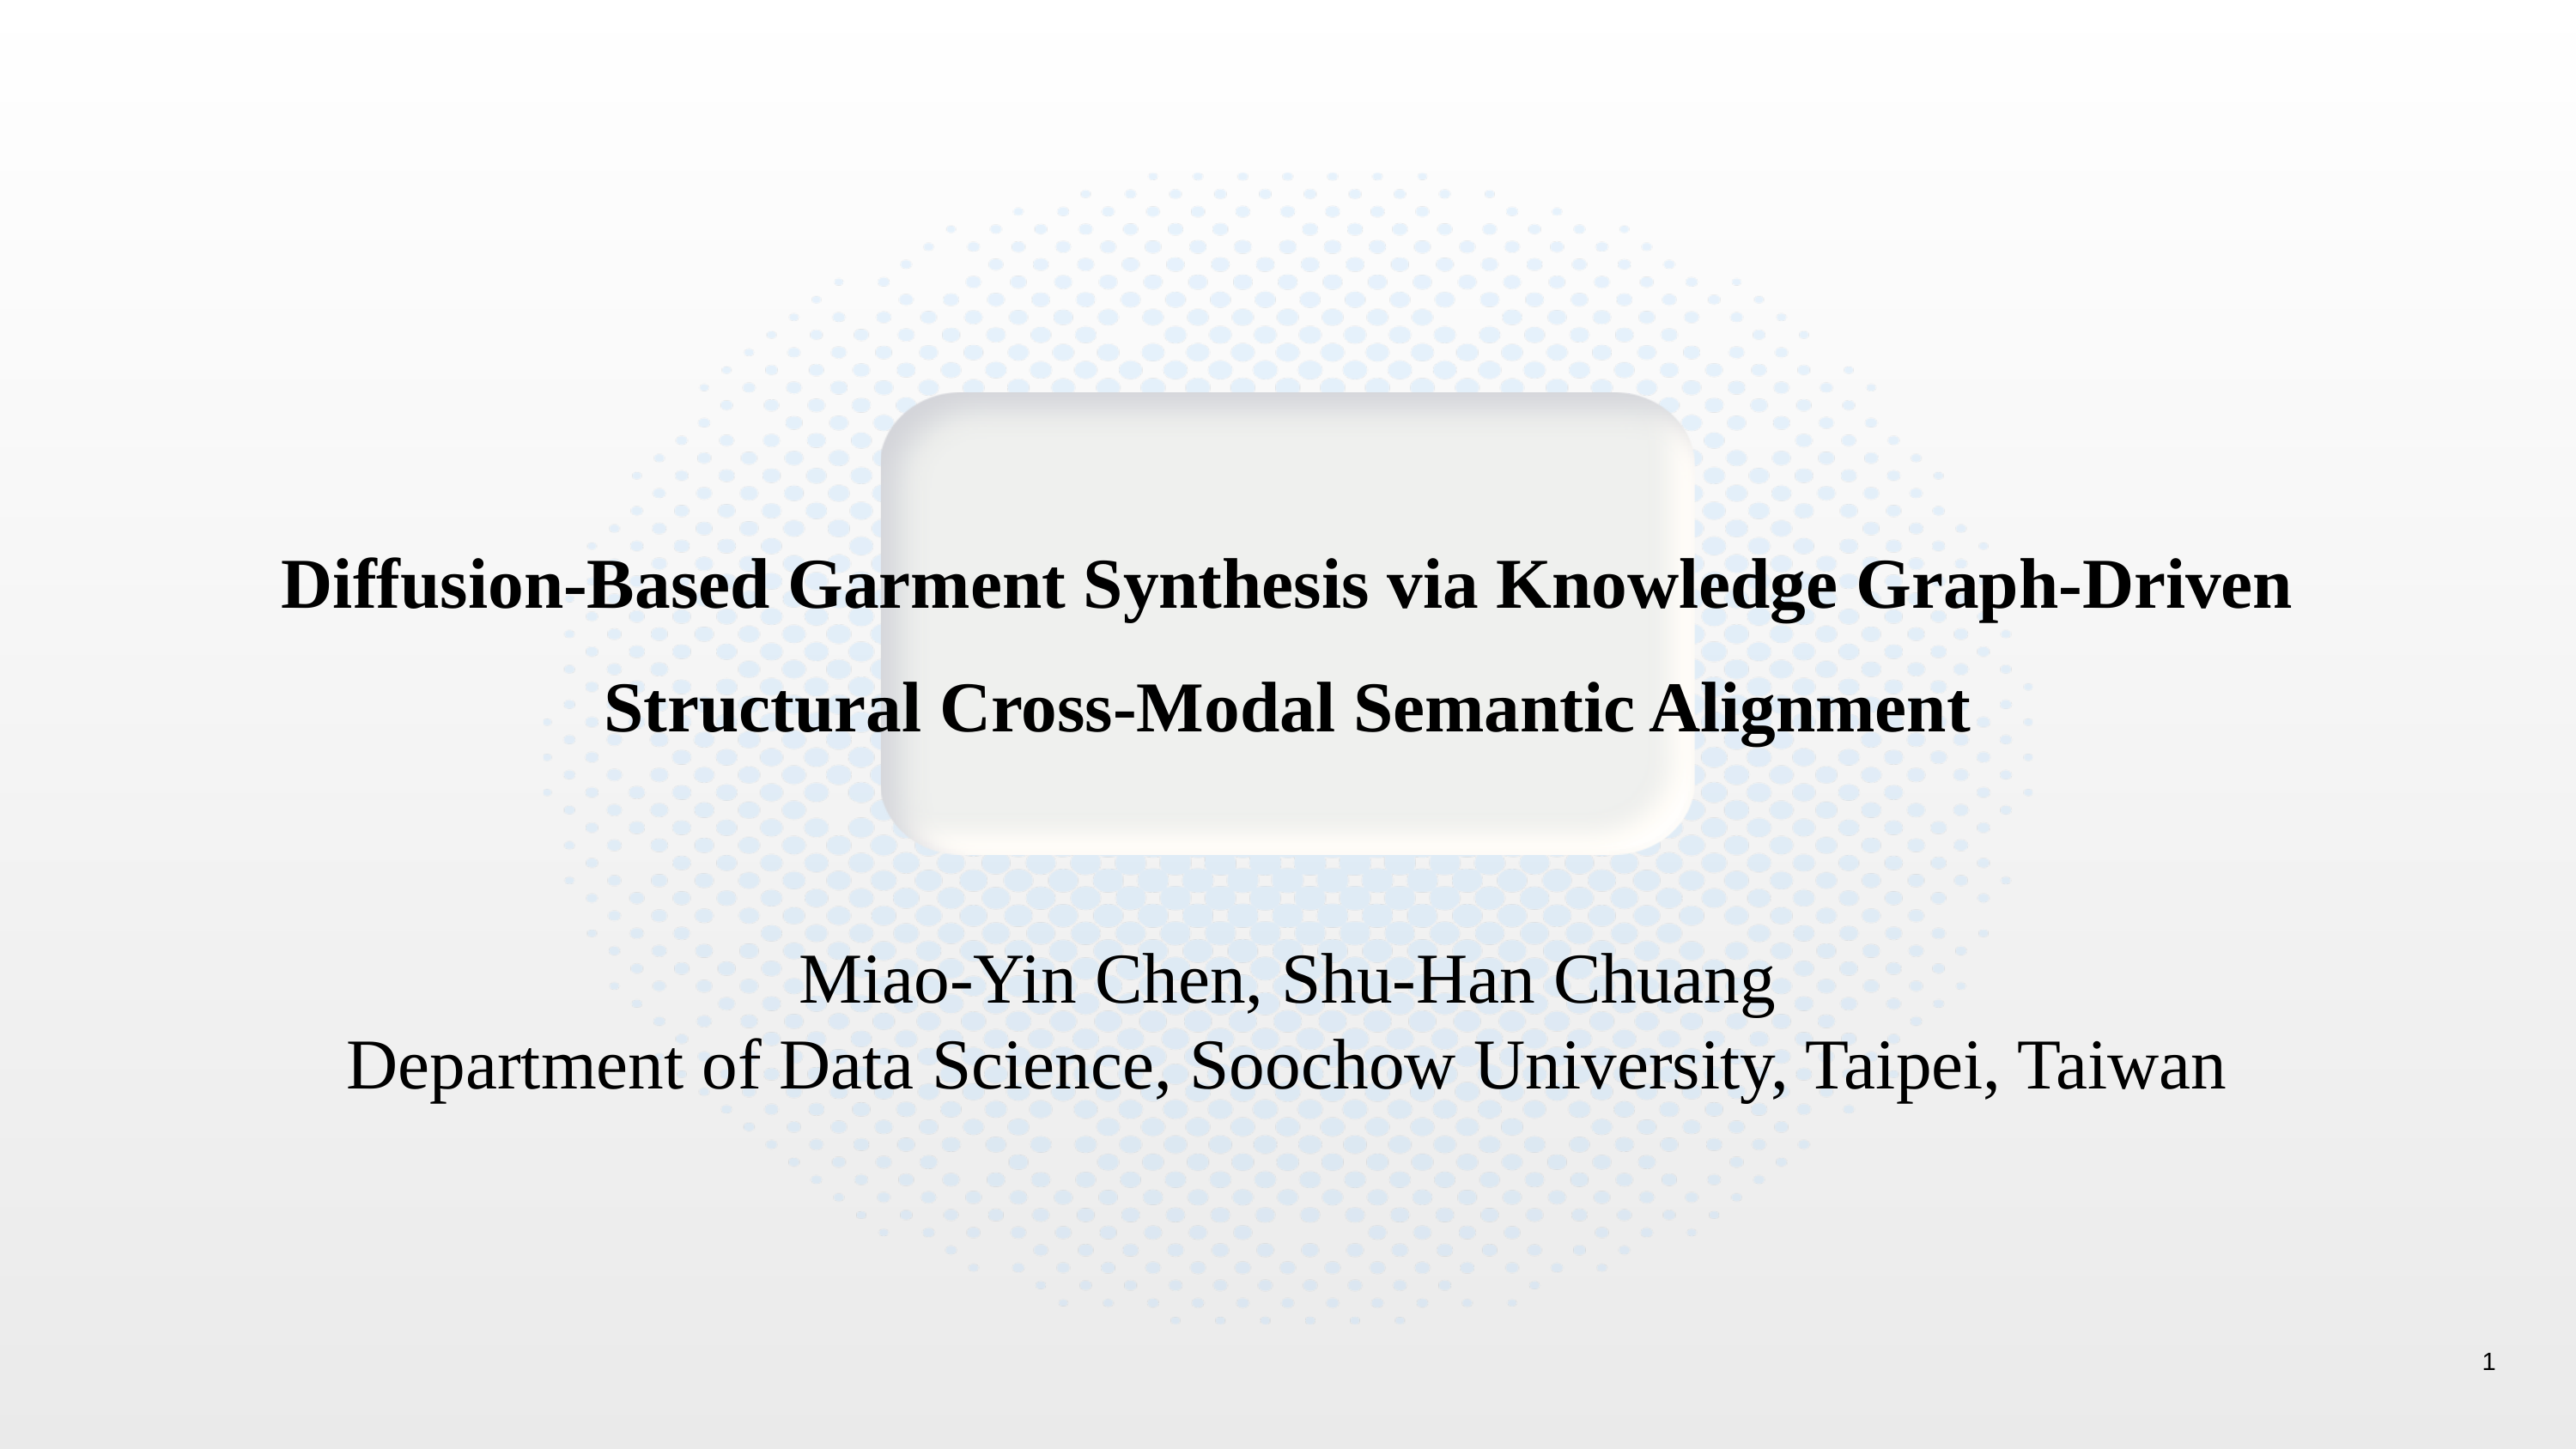

Diffusion-Based Garment Synthesis via Knowledge Graph-Driven Structural Cross-Modal Semantic Alignment
Miao-Yin Chen, Shu-Han Chuang
Department of Data Science, Soochow University, Taipei, Taiwan

1